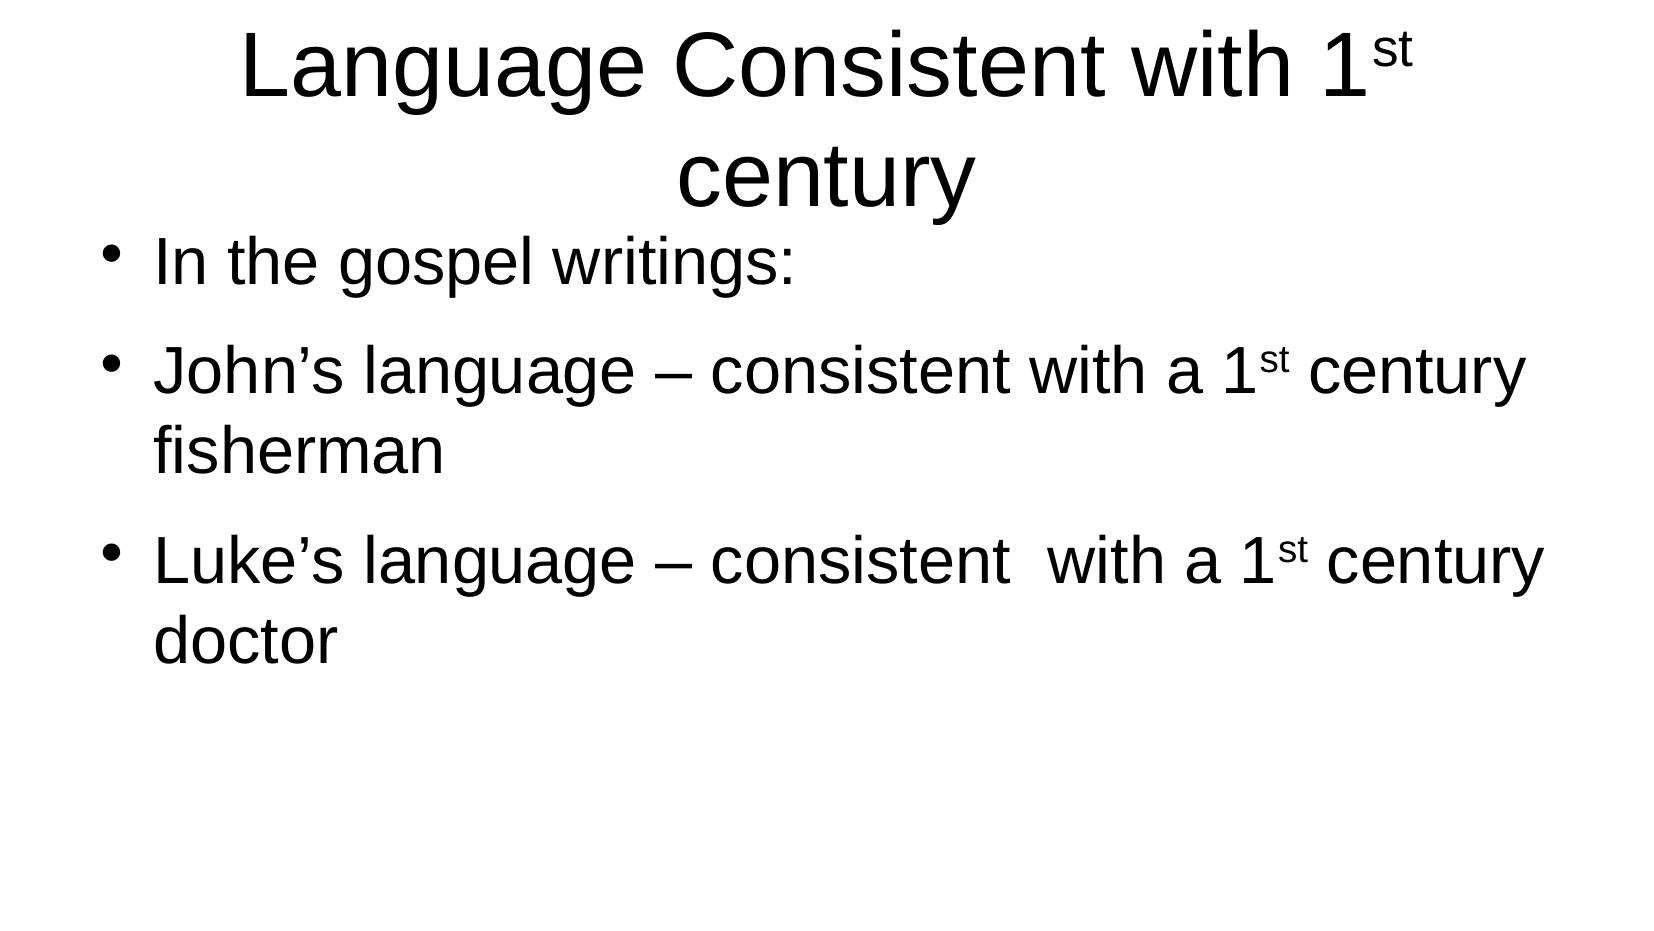

# Language Consistent with 1st century
In the gospel writings:
John’s language – consistent with a 1st century fisherman
Luke’s language – consistent  with a 1st century doctor